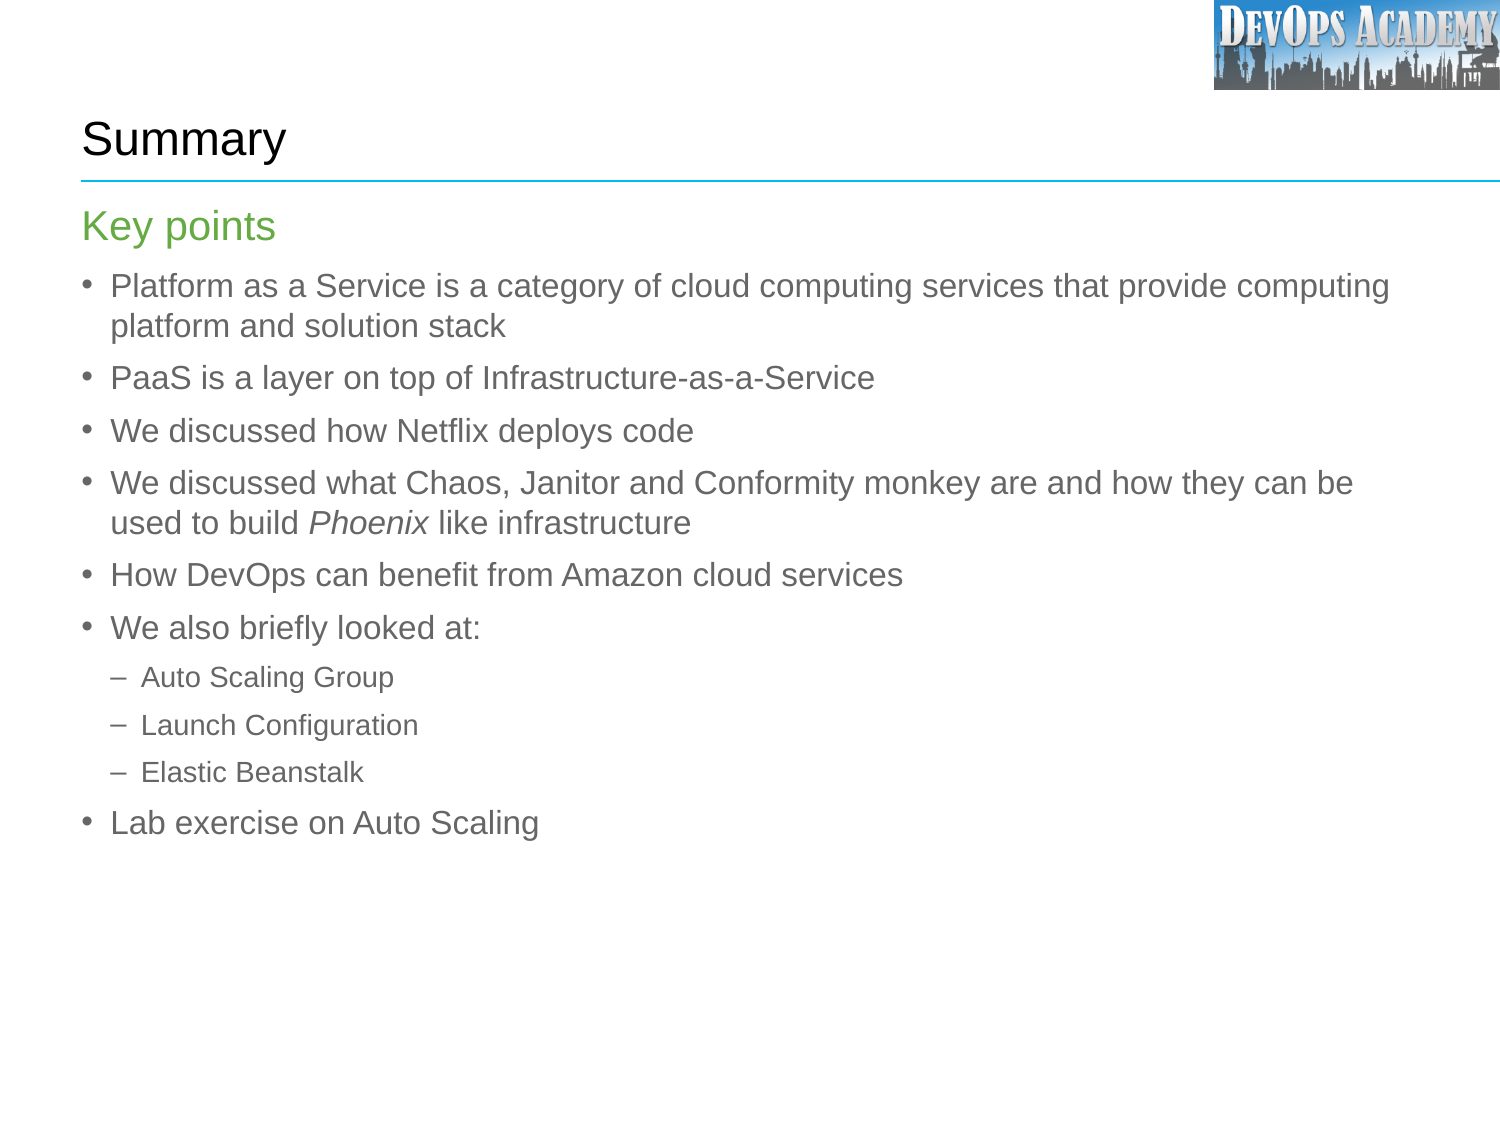

# Summary
Key points
Platform as a Service is a category of cloud computing services that provide computing platform and solution stack
PaaS is a layer on top of Infrastructure-as-a-Service
We discussed how Netflix deploys code
We discussed what Chaos, Janitor and Conformity monkey are and how they can be used to build Phoenix like infrastructure
How DevOps can benefit from Amazon cloud services
We also briefly looked at:
Auto Scaling Group
Launch Configuration
Elastic Beanstalk
Lab exercise on Auto Scaling